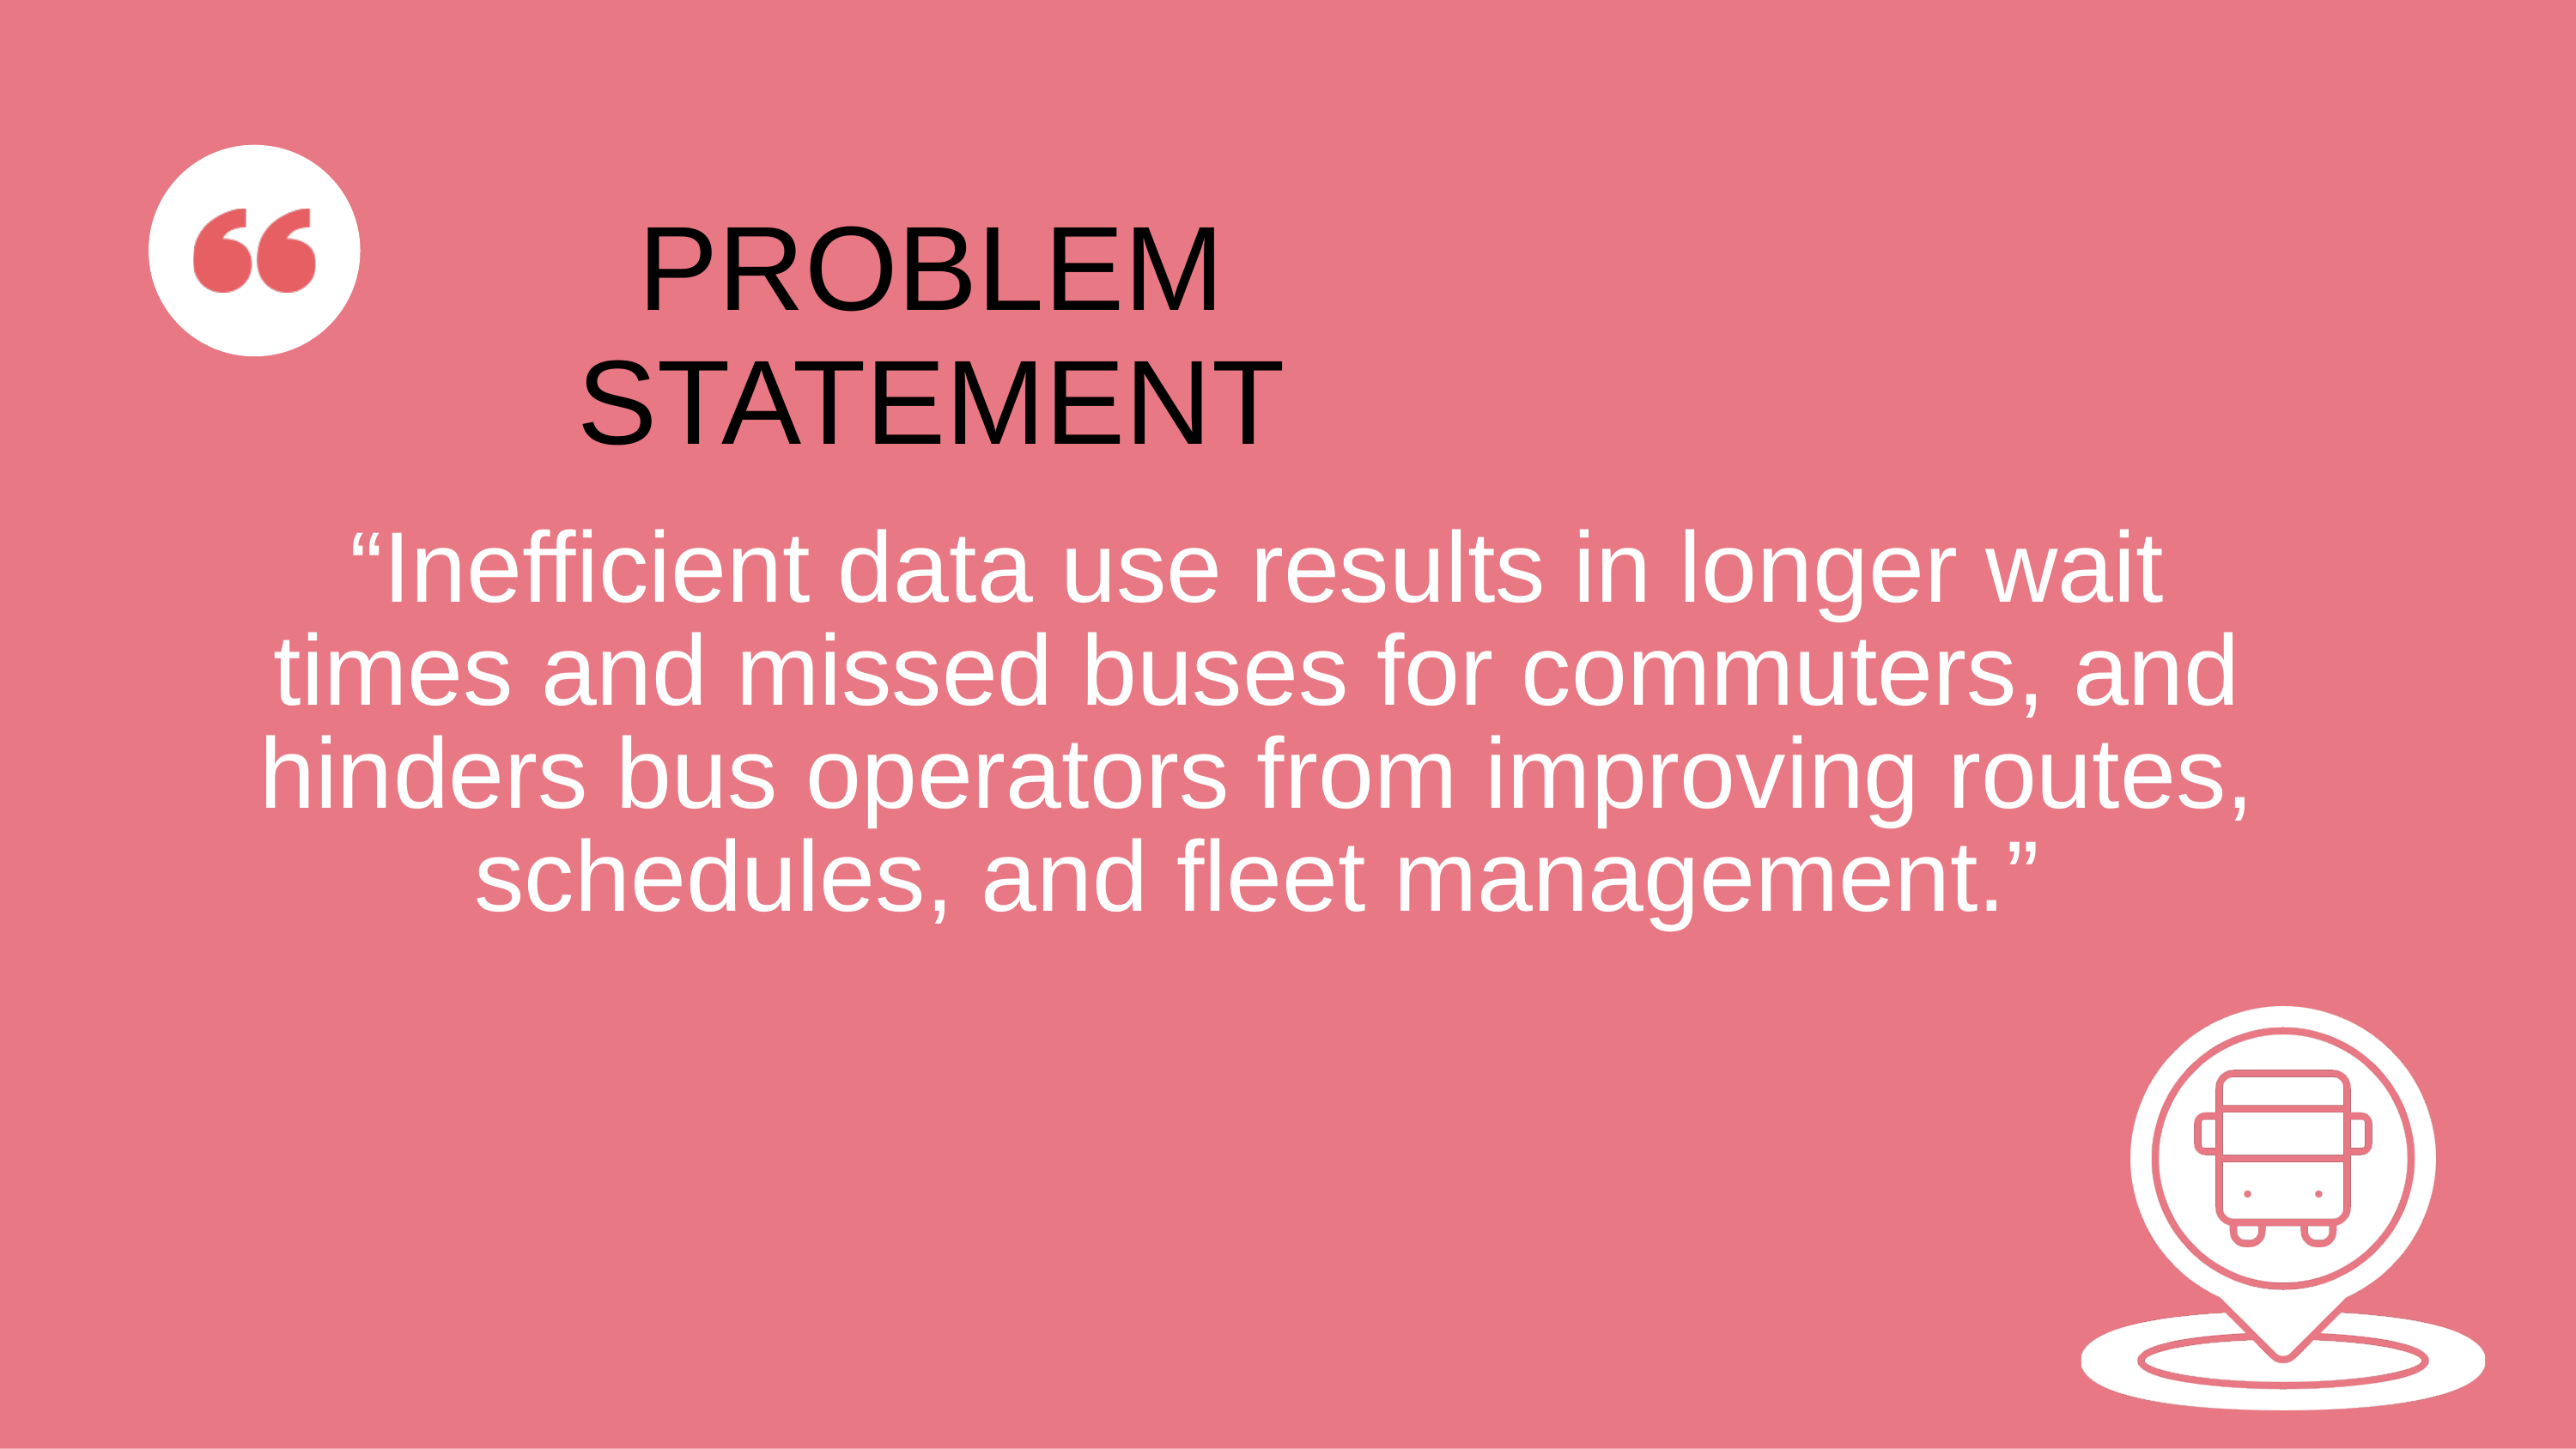

PROBLEM STATEMENT

“Inefficient data use results in longer wait times and missed buses for commuters, and hinders bus operators from improving routes, schedules, and fleet management.”